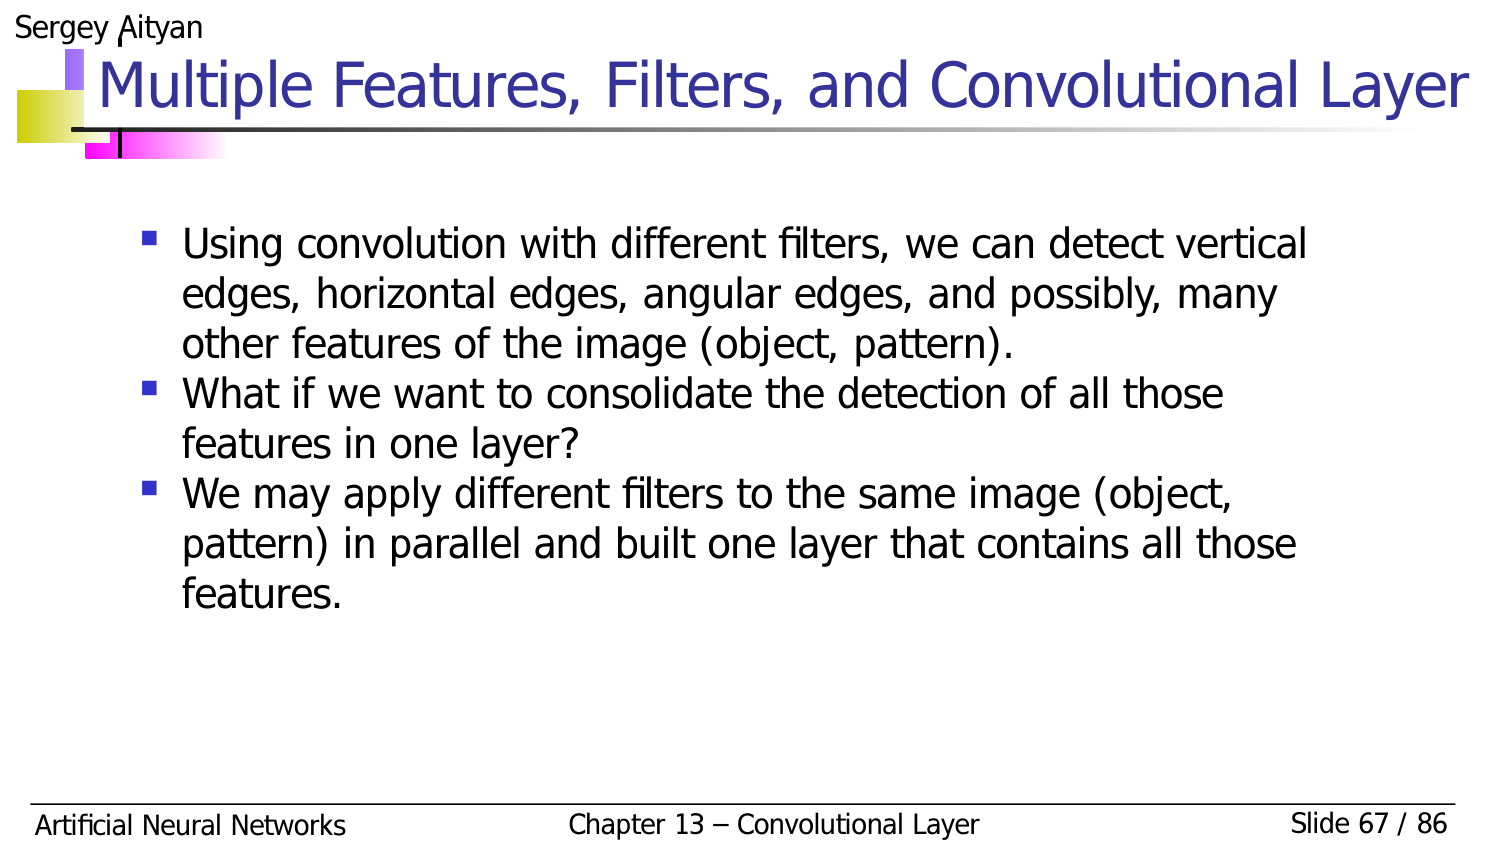

# Multiple Features, Filters, and Convolutional Layer
Using convolution with different filters, we can detect vertical edges, horizontal edges, angular edges, and possibly, many other features of the image (object, pattern).
What if we want to consolidate the detection of all those features in one layer?
We may apply different filters to the same image (object, pattern) in parallel and built one layer that contains all those features.